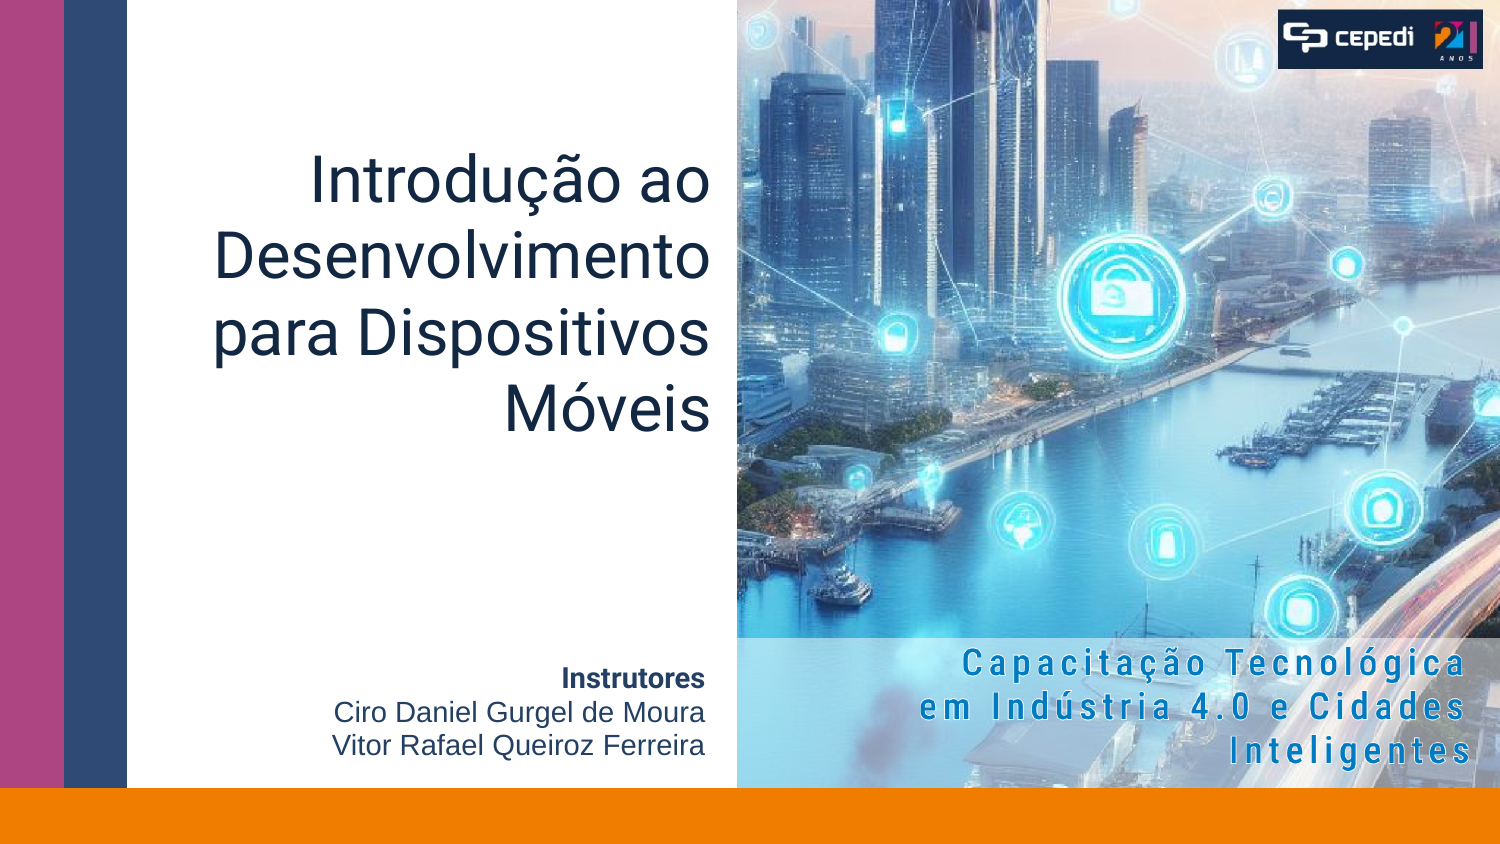

# Introdução ao Desenvolvimento para Dispositivos Móveis
Instrutores
Ciro Daniel Gurgel de Moura
Vitor Rafael Queiroz Ferreira